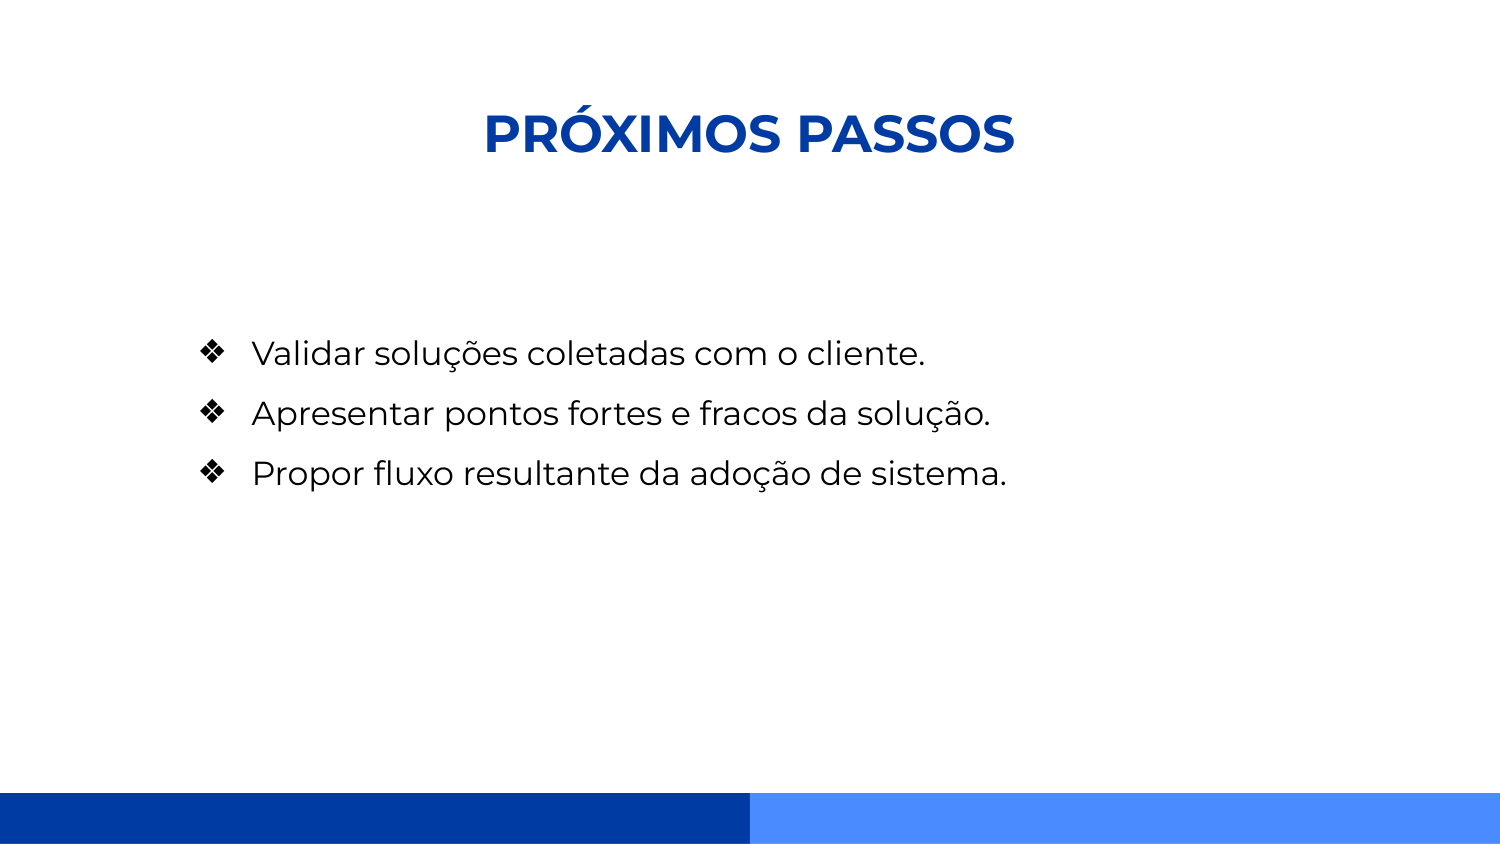

PRÓXIMOS PASSOS

Validar soluções coletadas com o cliente.
Apresentar pontos fortes e fracos da solução.
Propor fluxo resultante da adoção de sistema.